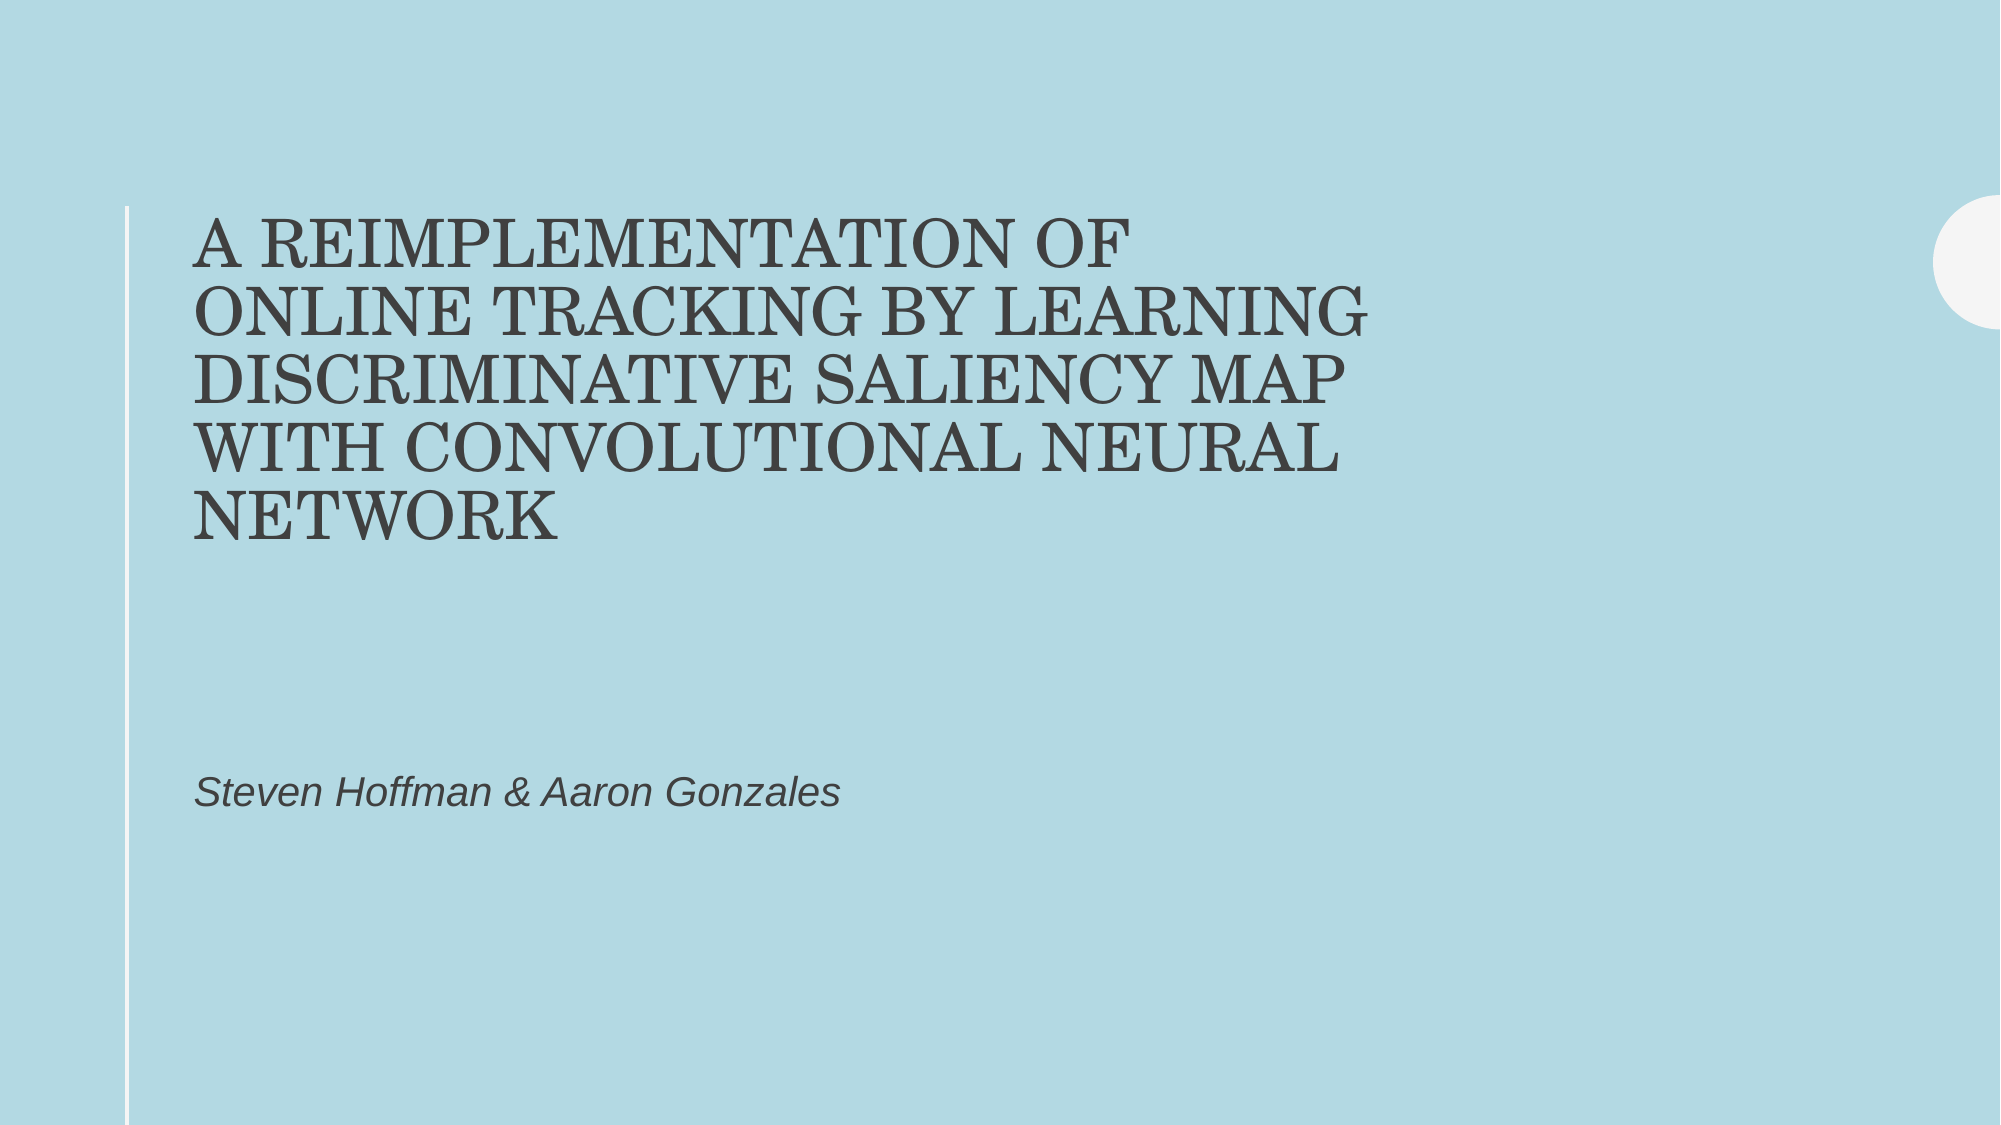

# A reimplementation of Online Tracking by Learning Discriminative Saliency Map with Convolutional Neural Network
Steven Hoffman & Aaron Gonzales